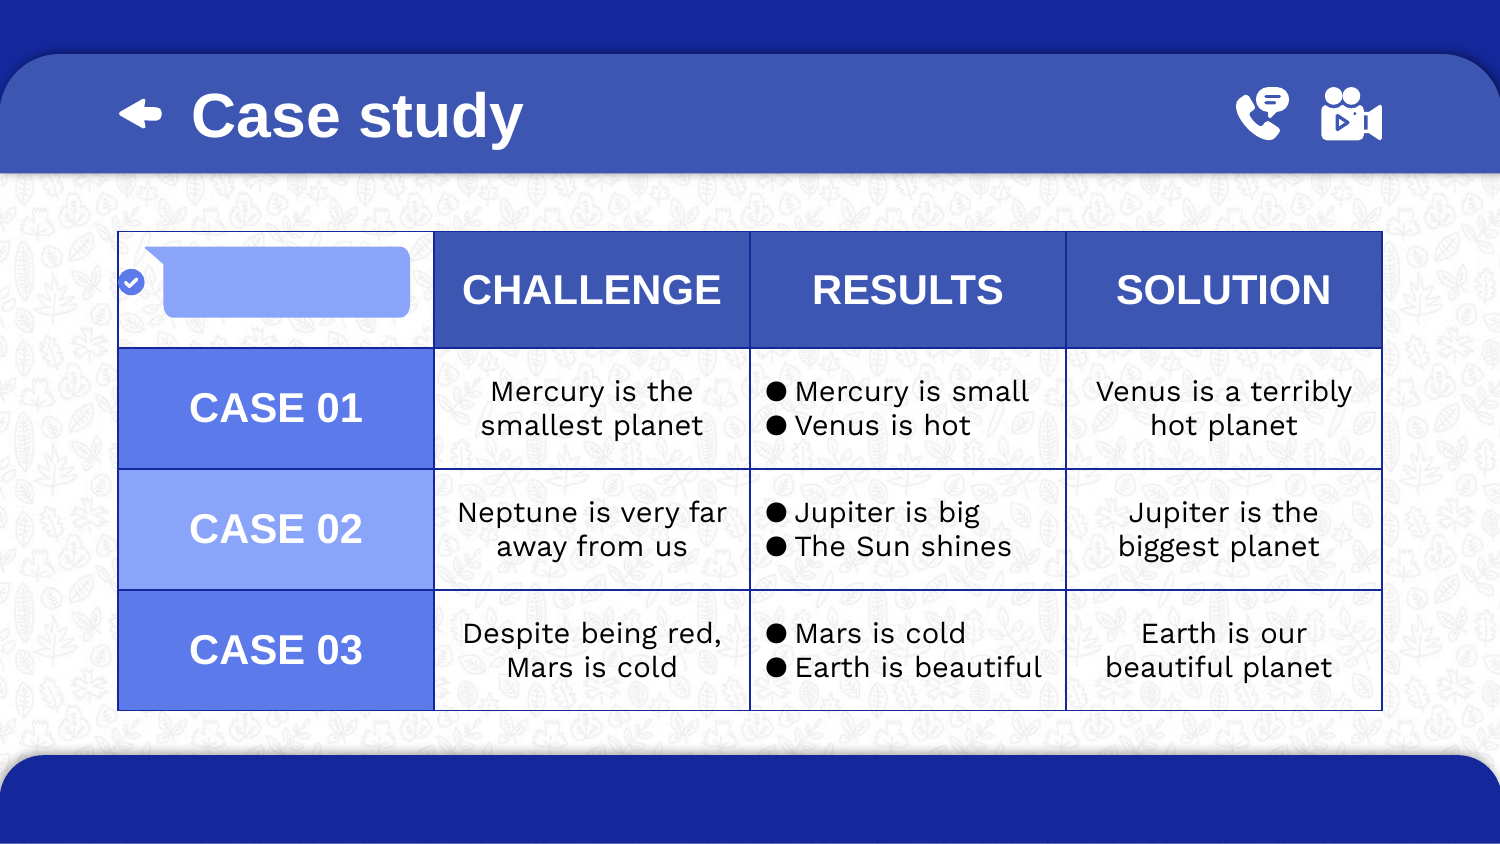

# Case study

|  | CHALLENGE | RESULTS | SOLUTION |
| --- | --- | --- | --- |
| CASE 01 | Mercury is the smallest planet | Mercury is small Venus is hot | Venus is a terribly hot planet |
| CASE 02 | Neptune is very far away from us | Jupiter is big The Sun shines | Jupiter is the biggest planet |
| CASE 03 | Despite being red, Mars is cold | Mars is cold Earth is beautiful | Earth is our beautiful planet |